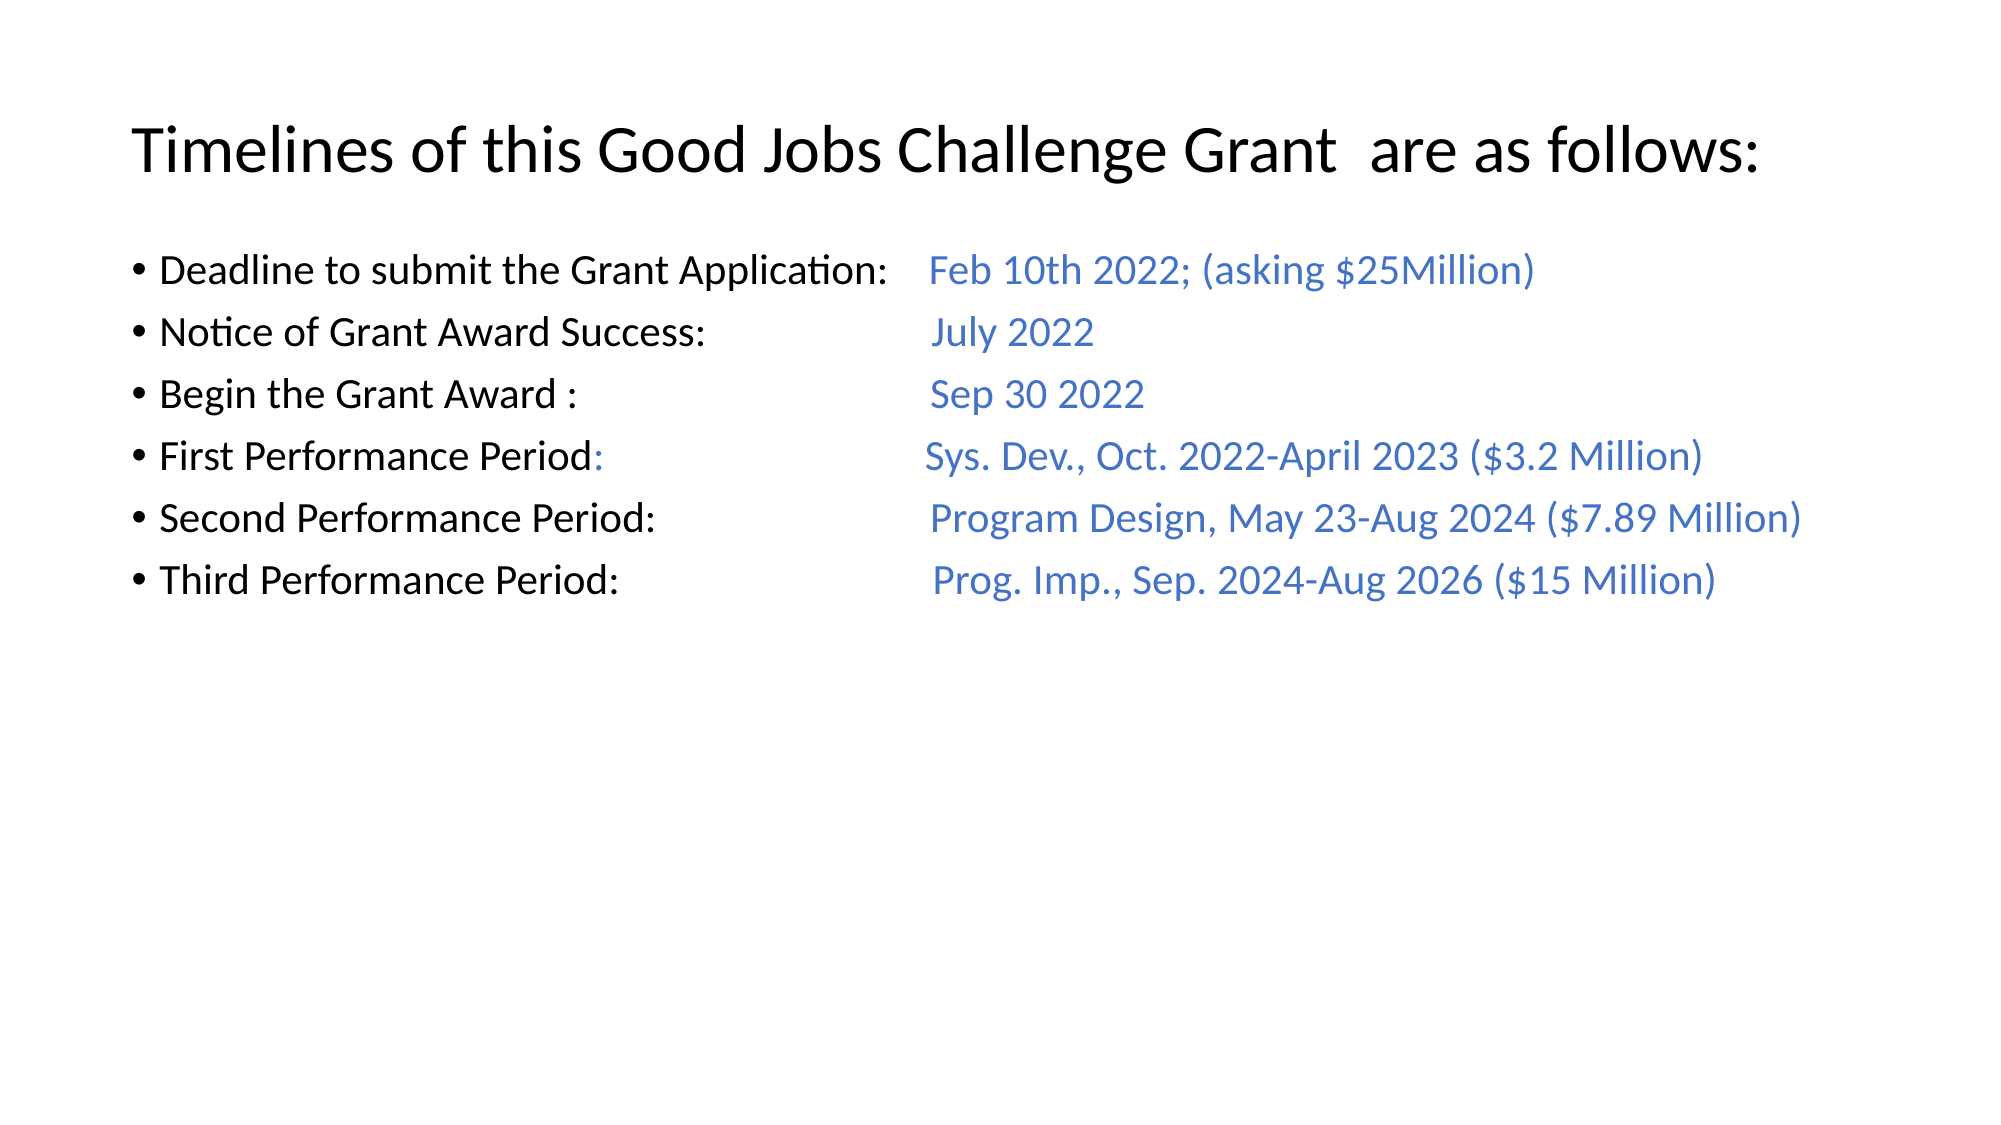

# Timelines of this Good Jobs Challenge Grant  are as follows:
Deadline to submit the Grant Application:    Feb 10th 2022; (asking $25Million)
Notice of Grant Award Success:                       July 2022
Begin the Grant Award :                                    Sep 30 2022
First Performance Period:                                 Sys. Dev., Oct. 2022-April 2023 ($3.2 Million)
Second Performance Period:                            Program Design, May 23-Aug 2024 ($7.89 Million)
Third Performance Period:                                Prog. Imp., Sep. 2024-Aug 2026 ($15 Million)